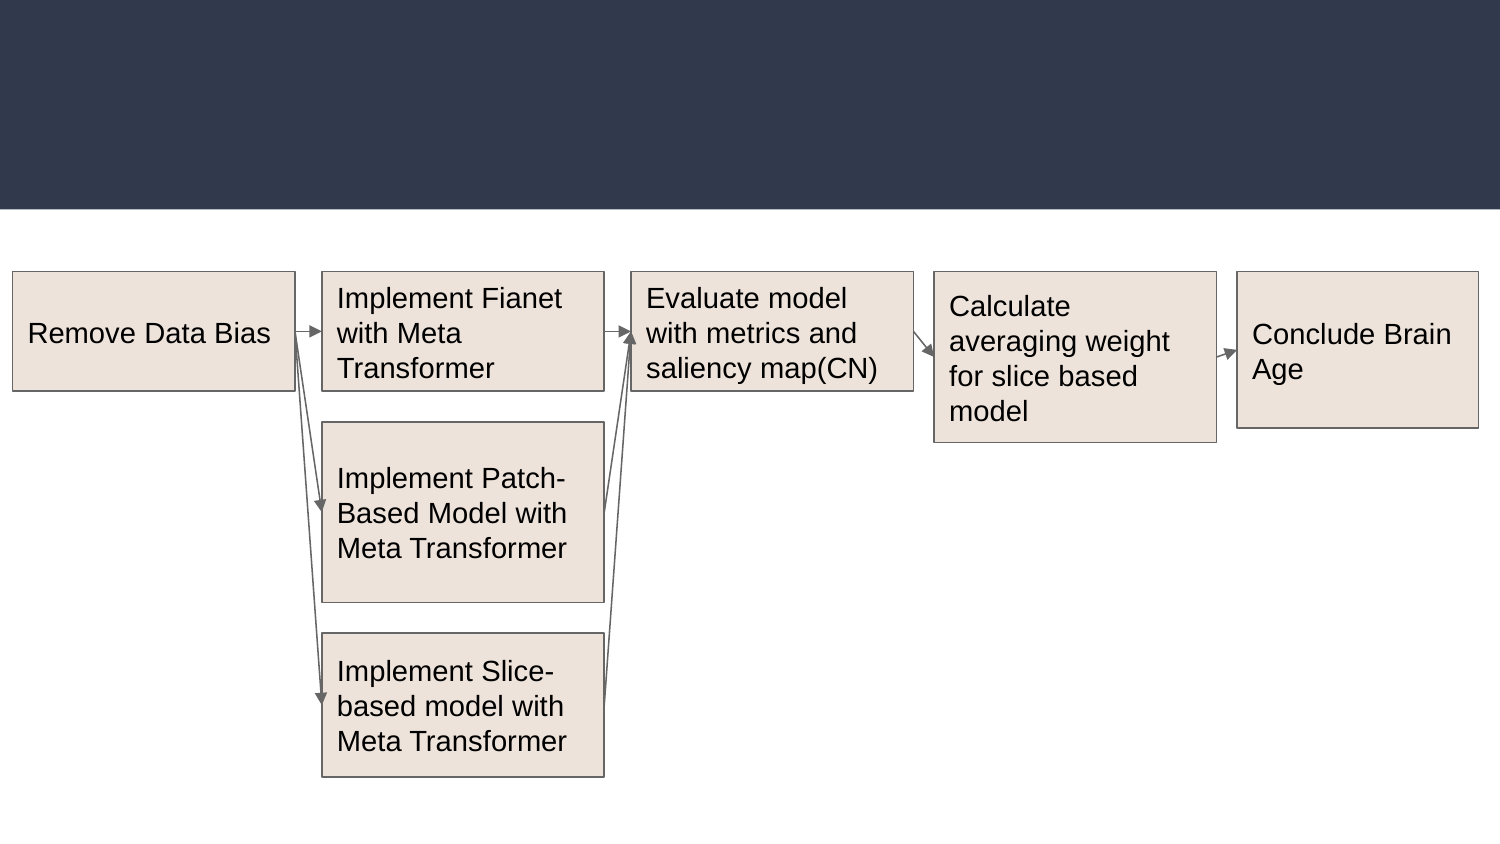

Remove Data Bias
Implement Fianet with Meta Transformer
Evaluate model with metrics and saliency map(CN)
Calculate averaging weight for slice based model
Conclude Brain Age
Implement Patch-Based Model with Meta Transformer
Implement Slice-based model with Meta Transformer